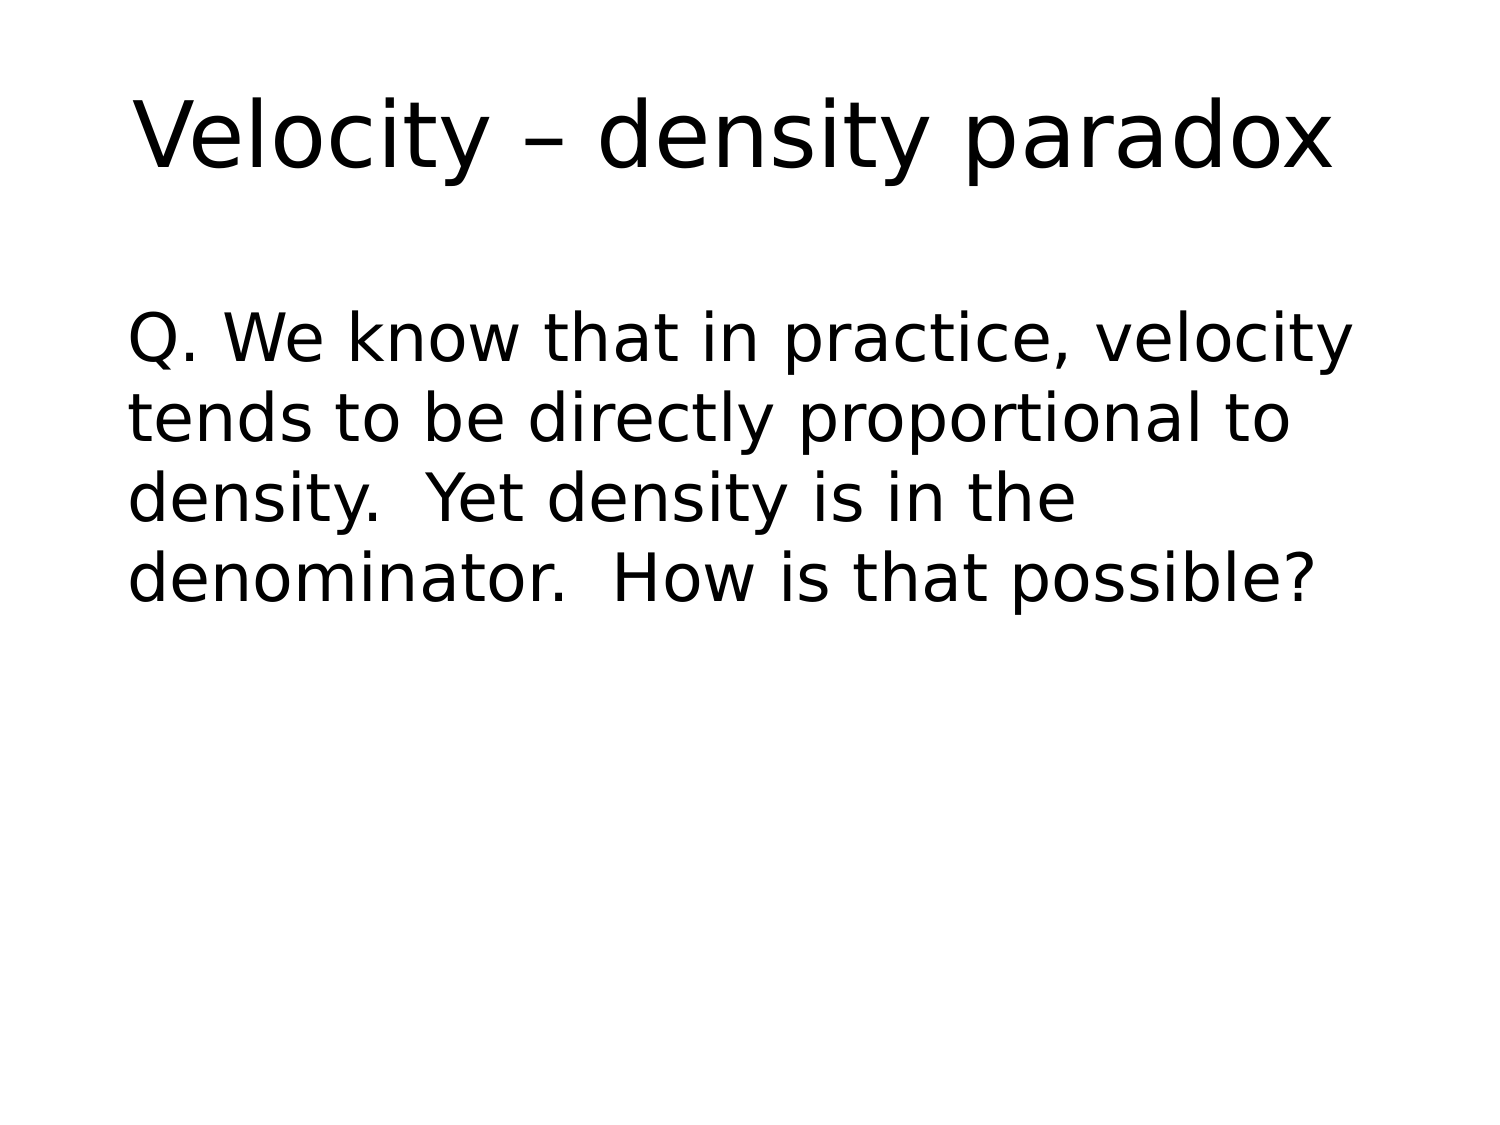

# Velocity – density paradox
Q. We know that in practice, velocity tends to be directly proportional to density.  Yet density is in the denominator.  How is that possible?